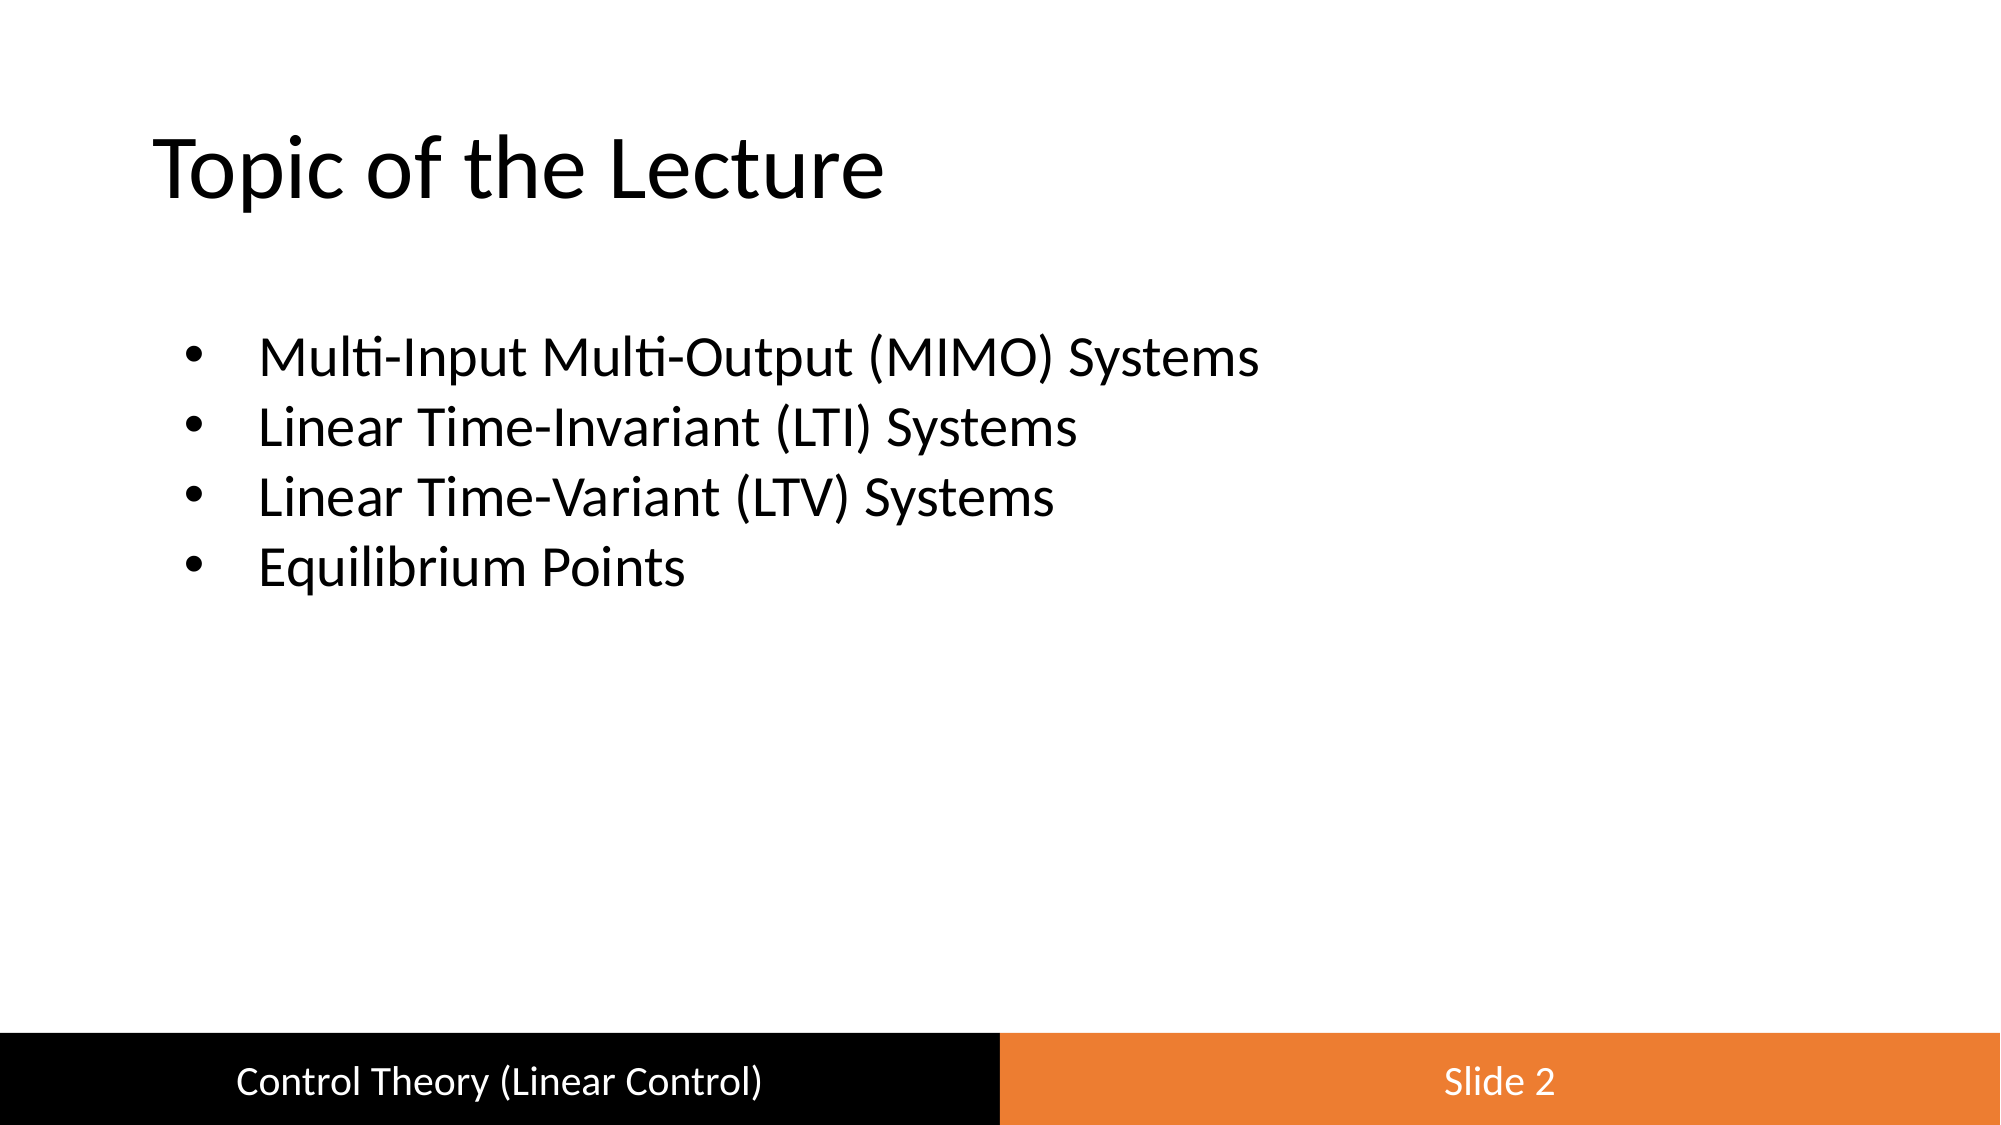

# Topic of the Lecture
Multi-Input Multi-Output (MIMO) Systems
Linear Time-Invariant (LTI) Systems
Linear Time-Variant (LTV) Systems
Equilibrium Points

Slide 2
Control Theory (Linear Control)